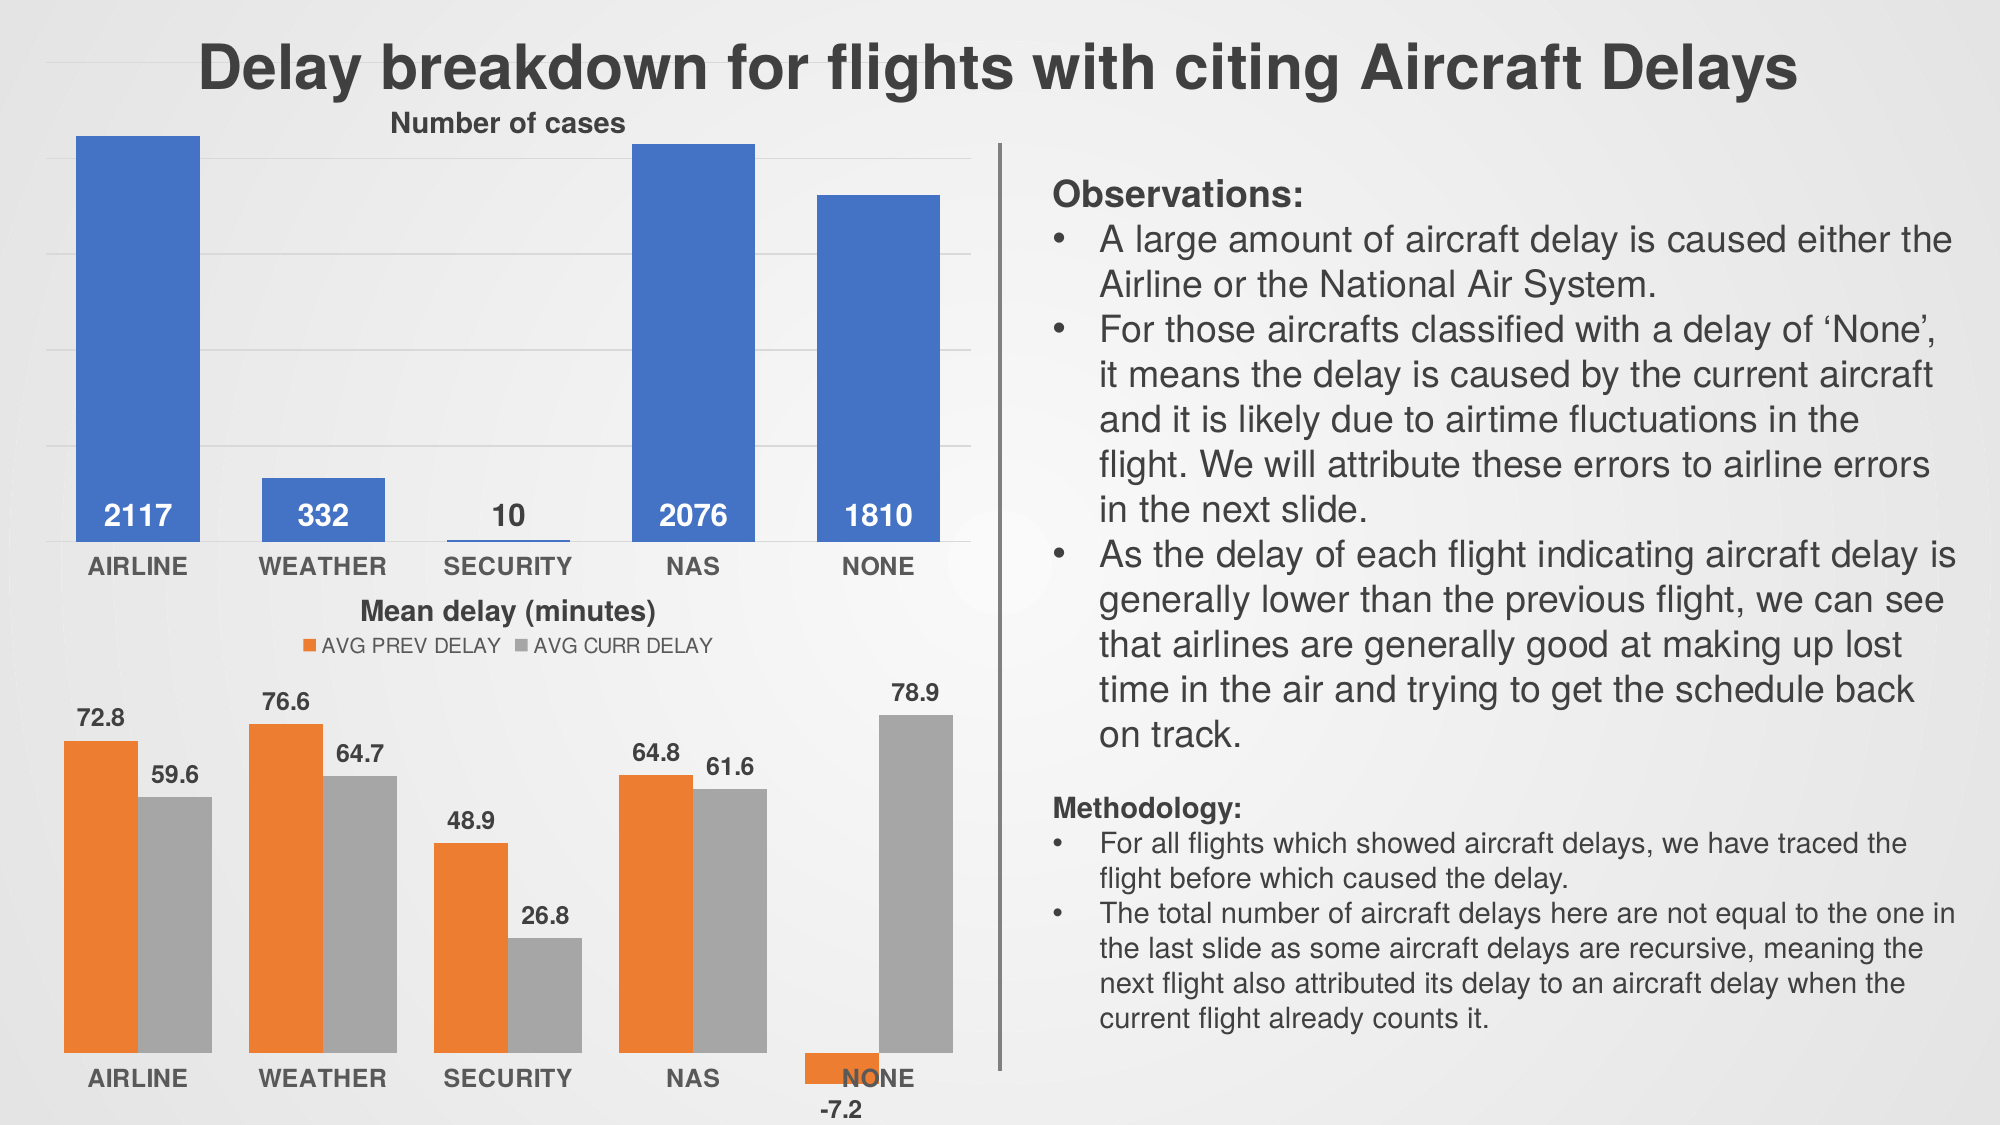

Delay breakdown for flights with citing Aircraft Delays

### Chart

| Category | COUNT |
|---|---|
| AIRLINE | 2117.0 |
| WEATHER | 332.0 |
| SECURITY | 10.0 |
| NAS | 2076.0 |
| NONE | 1810.0 |
Number of cases
Observations:
A large amount of aircraft delay is caused either the Airline or the National Air System.
For those aircrafts classified with a delay of ‘None’, it means the delay is caused by the current aircraft and it is likely due to airtime fluctuations in the flight. We will attribute these errors to airline errors in the next slide.
As the delay of each flight indicating aircraft delay is generally lower than the previous flight, we can see that airlines are generally good at making up lost time in the air and trying to get the schedule back on track.

Methodology:
For all flights which showed aircraft delays, we have traced the flight before which caused the delay.
The total number of aircraft delays here are not equal to the one in the last slide as some aircraft delays are recursive, meaning the next flight also attributed its delay to an aircraft delay when the current flight already counts it.
Mean delay (minutes)

### Chart

| Category | AVG PREV DELAY | AVG CURR DELAY |
|---|---|---|
| AIRLINE | 72.8181388757676 | 59.58904109589041 |
| WEATHER | 76.58132530120481 | 64.6566265060241 |
| SECURITY | 48.9 | 26.8 |
| NAS | 64.7567437379576 | 61.55057803468208 |
| NONE | -7.242541436464088 | 78.87182320441988 |